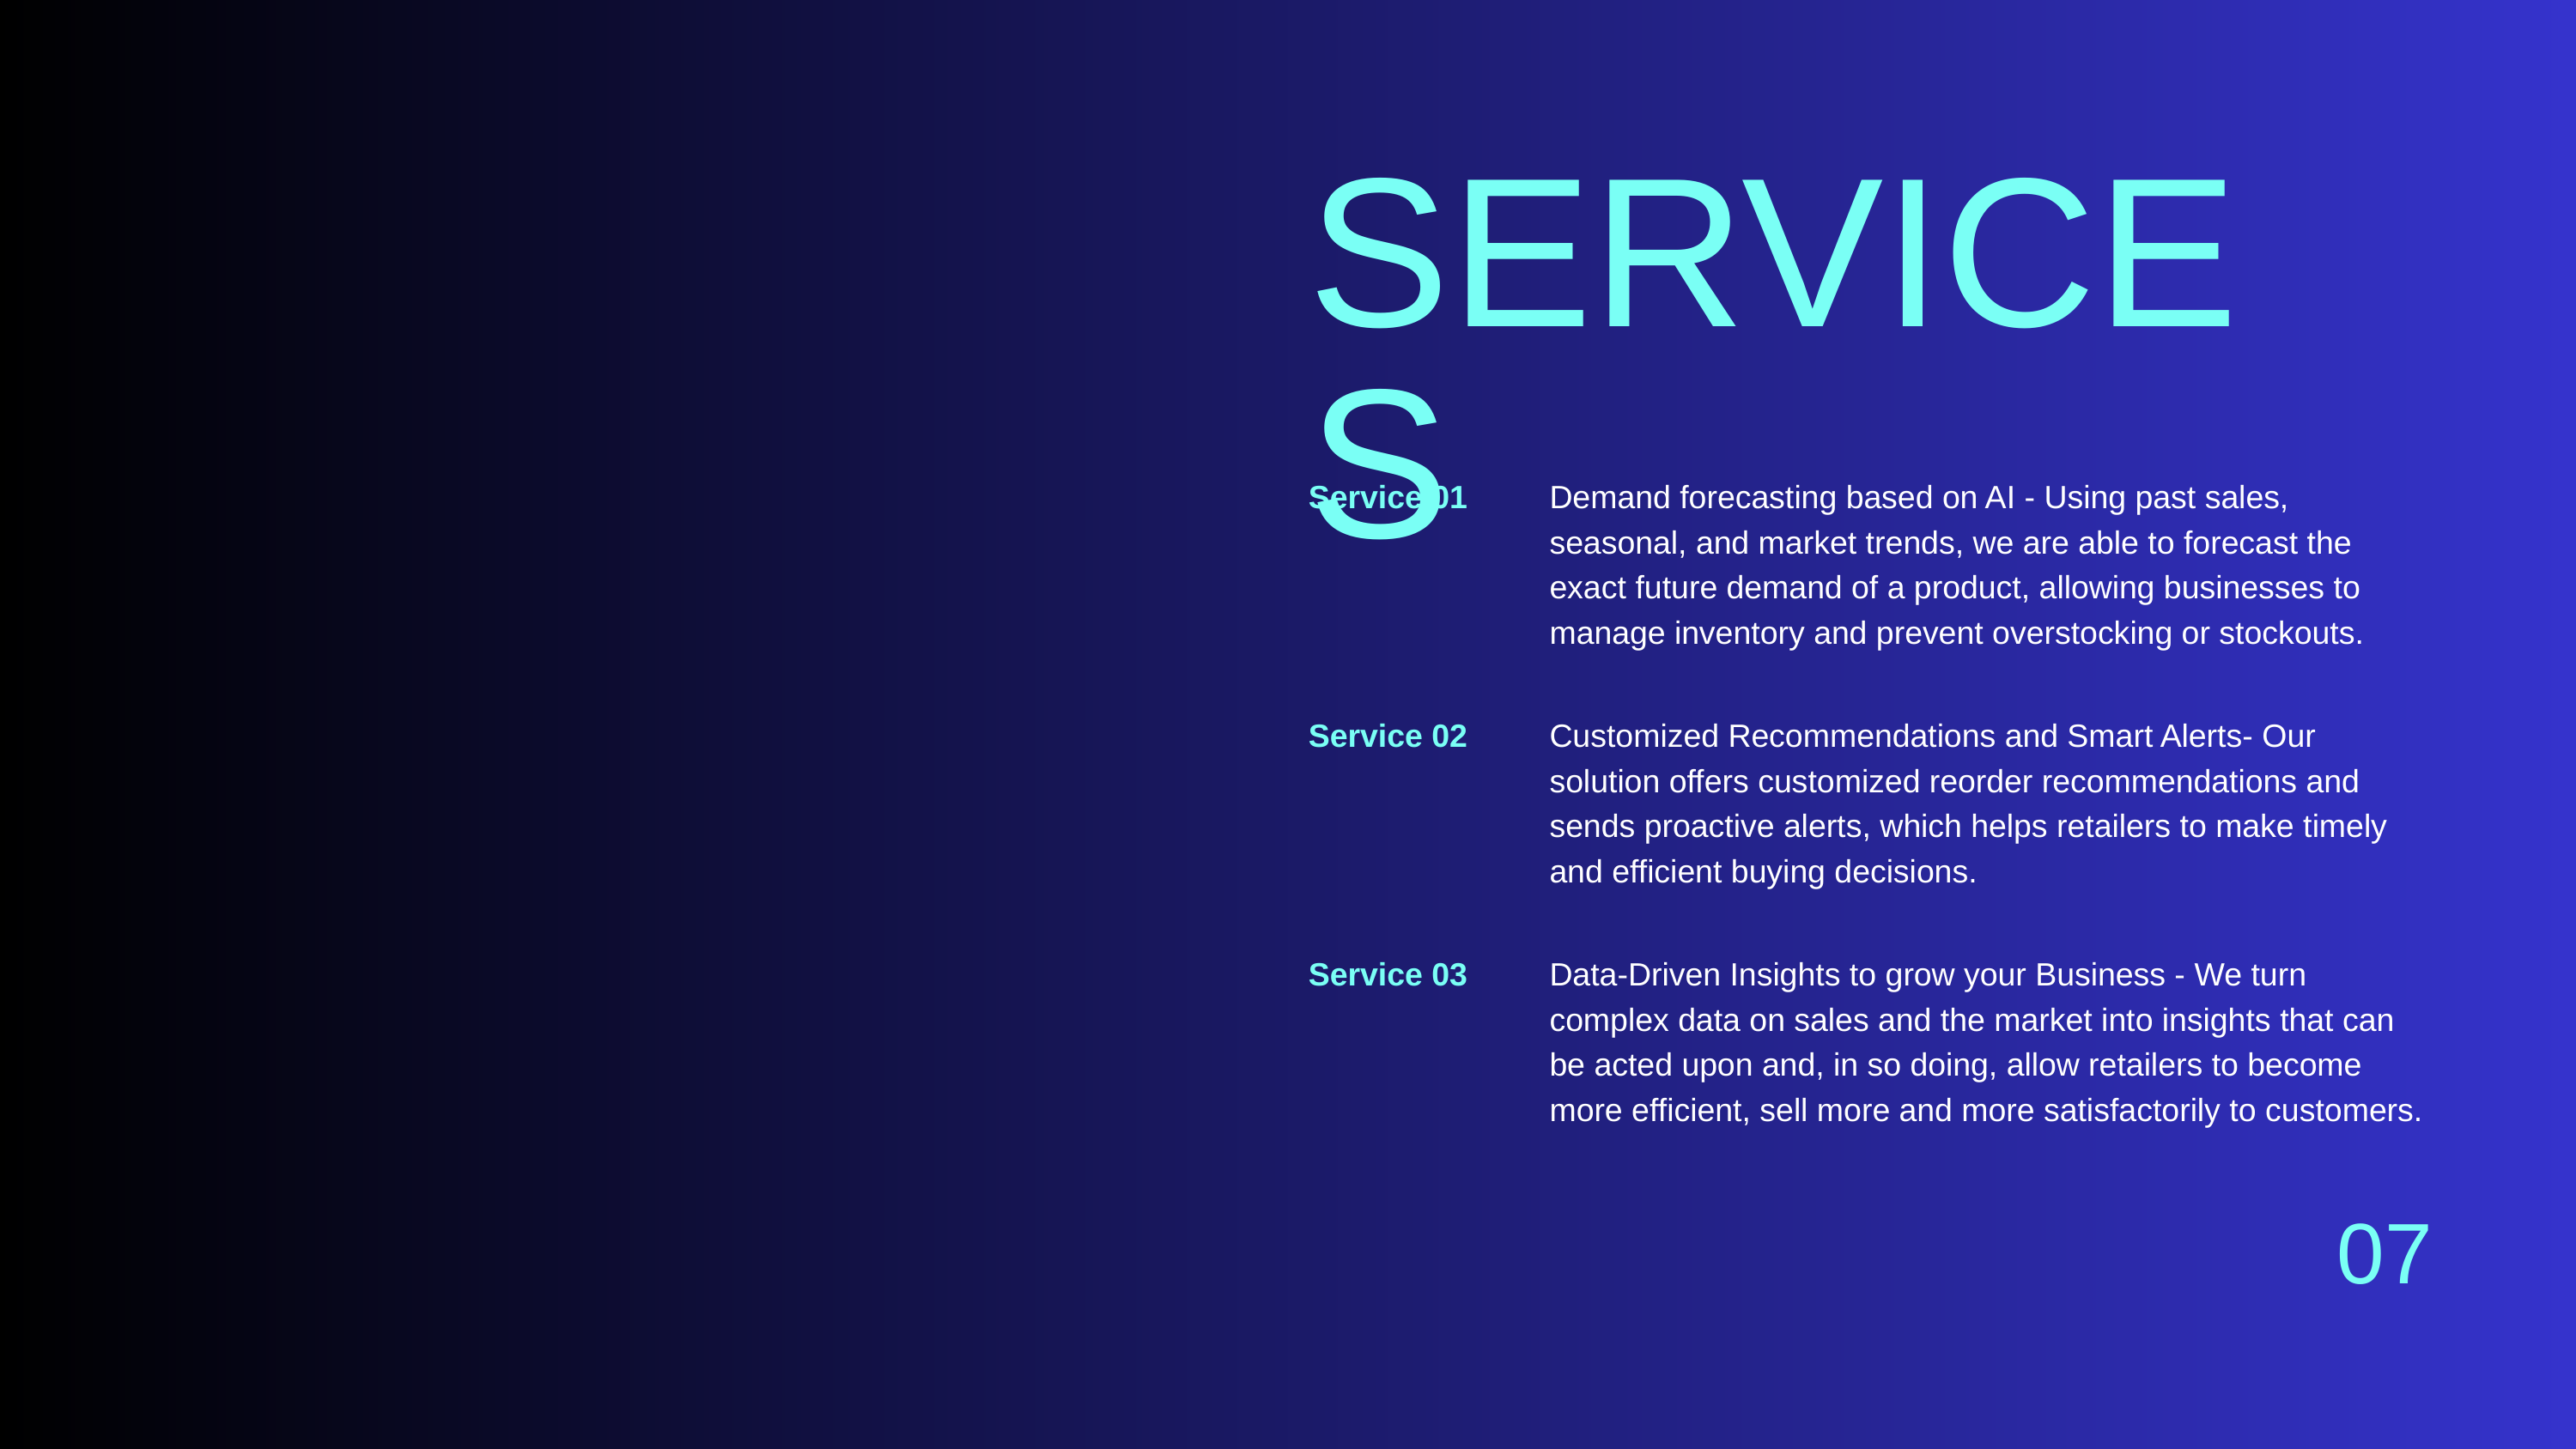

SERVICES
Service 01
Demand forecasting based on AI - Using past sales, seasonal, and market trends, we are able to forecast the exact future demand of a product, allowing businesses to manage inventory and prevent overstocking or stockouts.
Service 02
Customized Recommendations and Smart Alerts- Our solution offers customized reorder recommendations and sends proactive alerts, which helps retailers to make timely and efficient buying decisions.
Service 03
Data-Driven Insights to grow your Business - We turn complex data on sales and the market into insights that can be acted upon and, in so doing, allow retailers to become more efficient, sell more and more satisfactorily to customers.
07